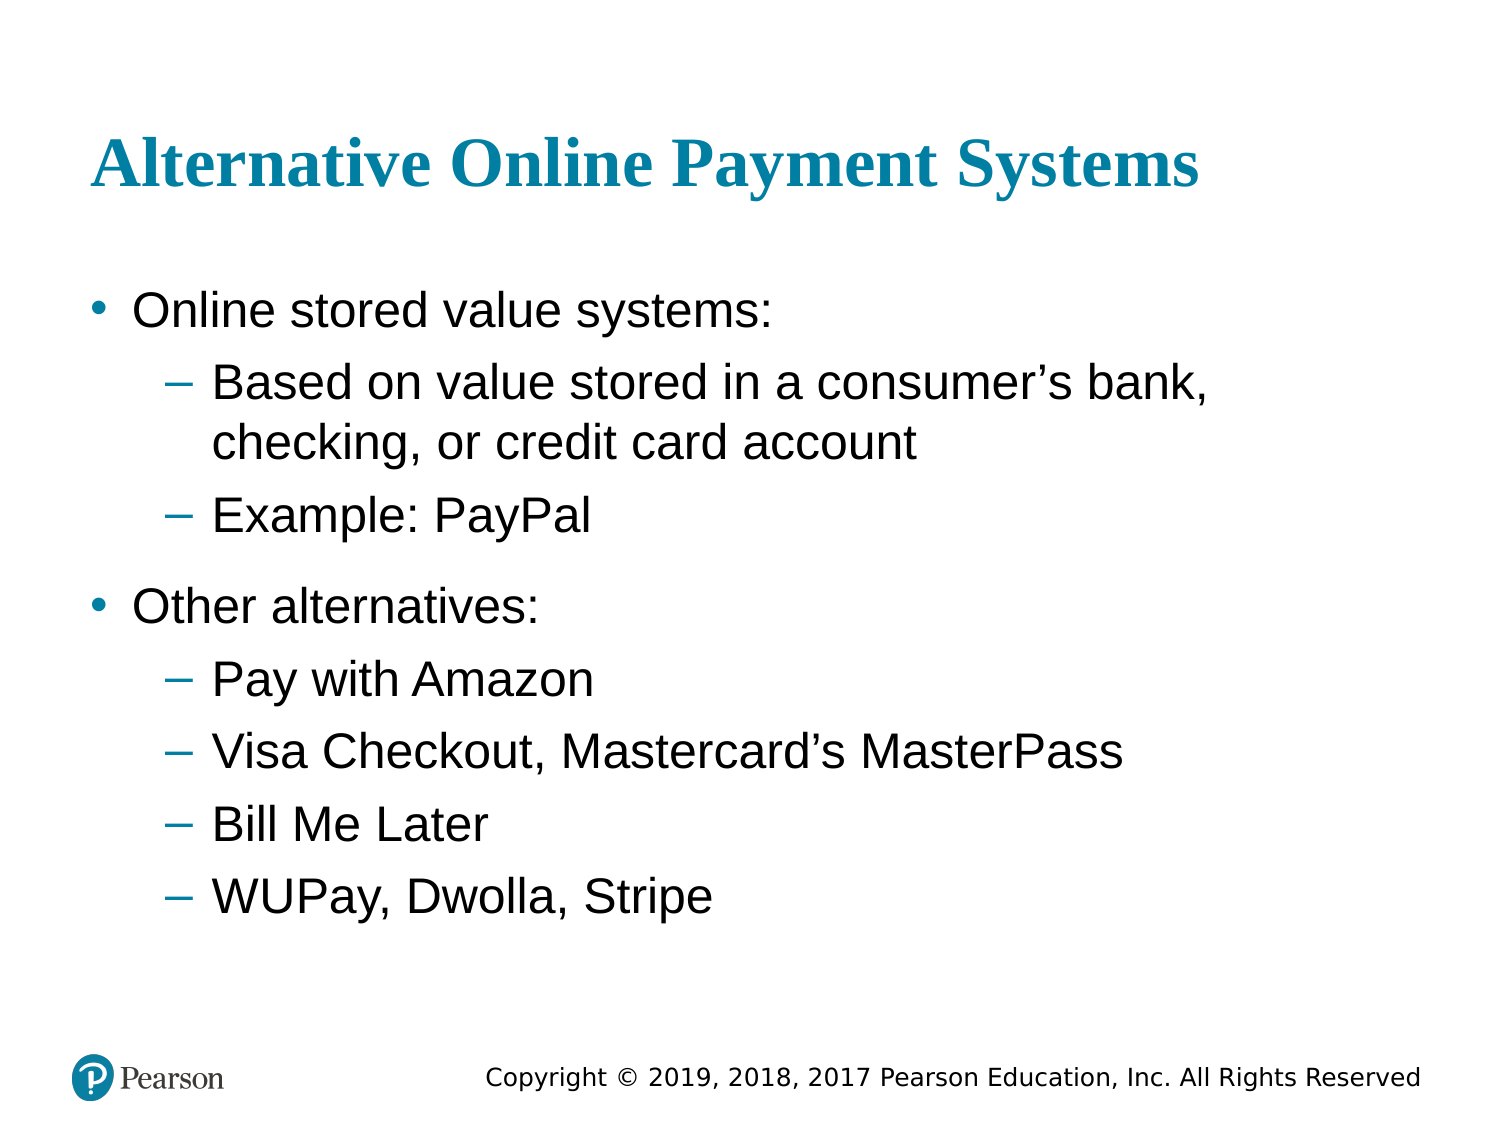

# Alternative Online Payment Systems
Online stored value systems:
Based on value stored in a consumer’s bank, checking, or credit card account
Example: PayPal
Other alternatives:
Pay with Amazon
Visa Checkout, Mastercard’s MasterPass
Bill Me Later
W U Pay, Dwolla, Stripe